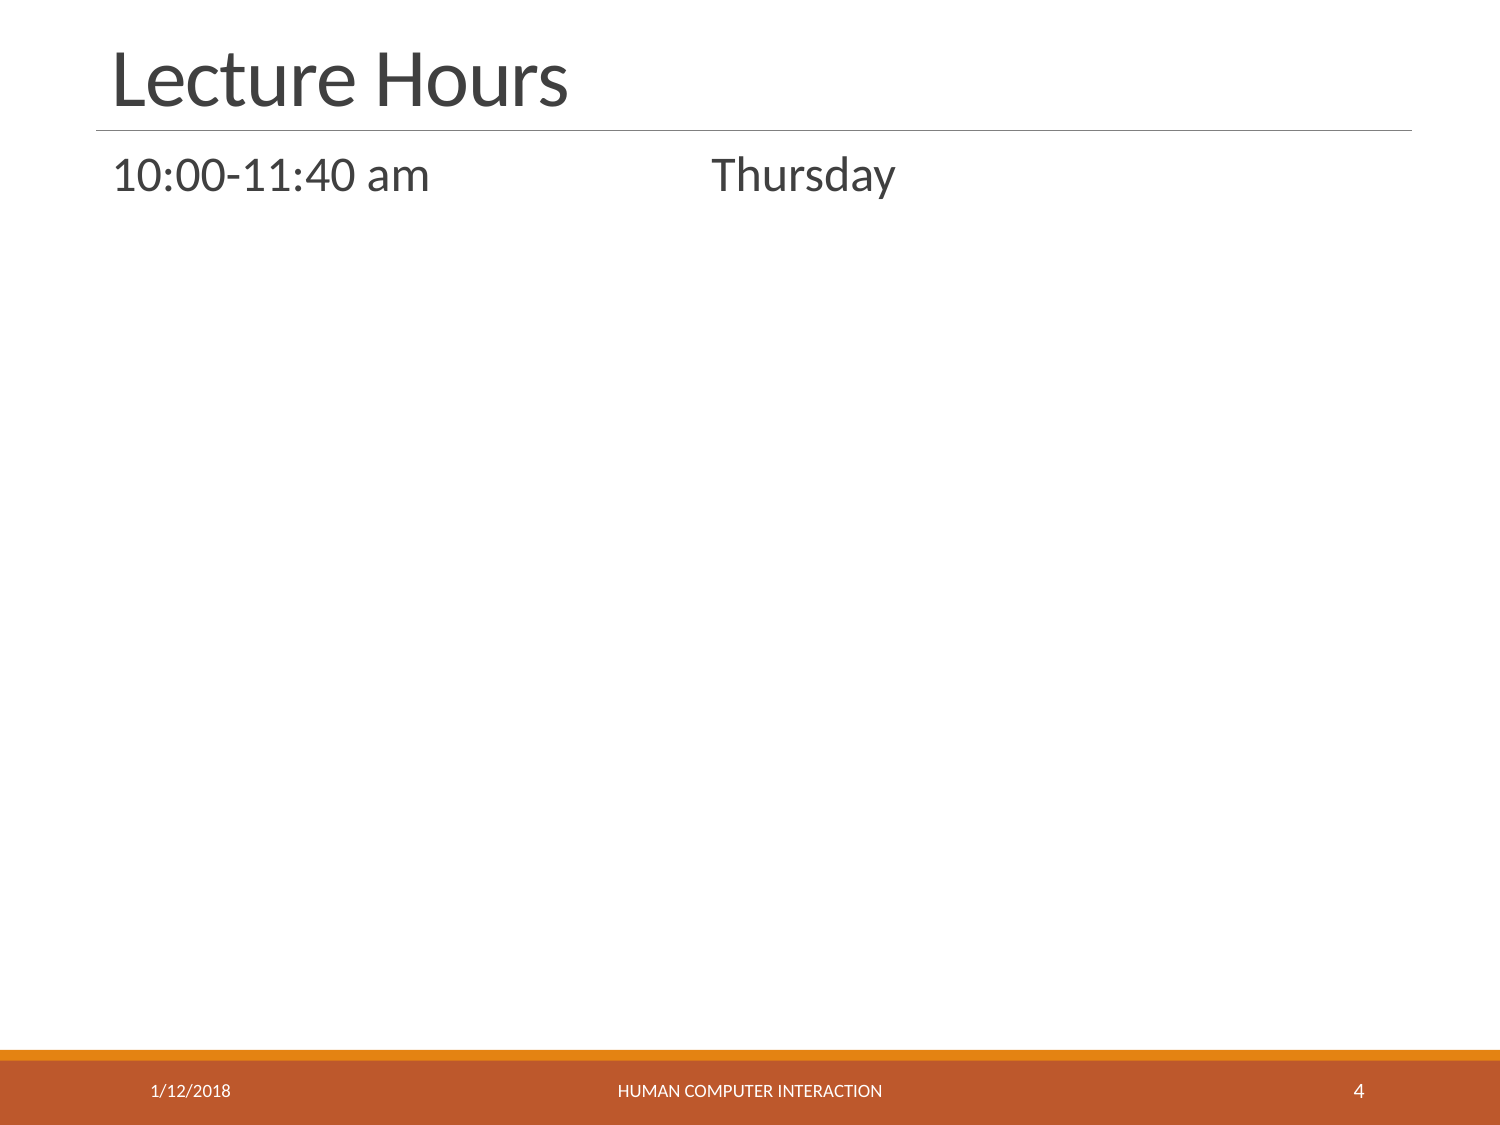

# Lecture Hours
10:00-11:40 am		Thursday

1/12/2018
Human Computer Interaction
4